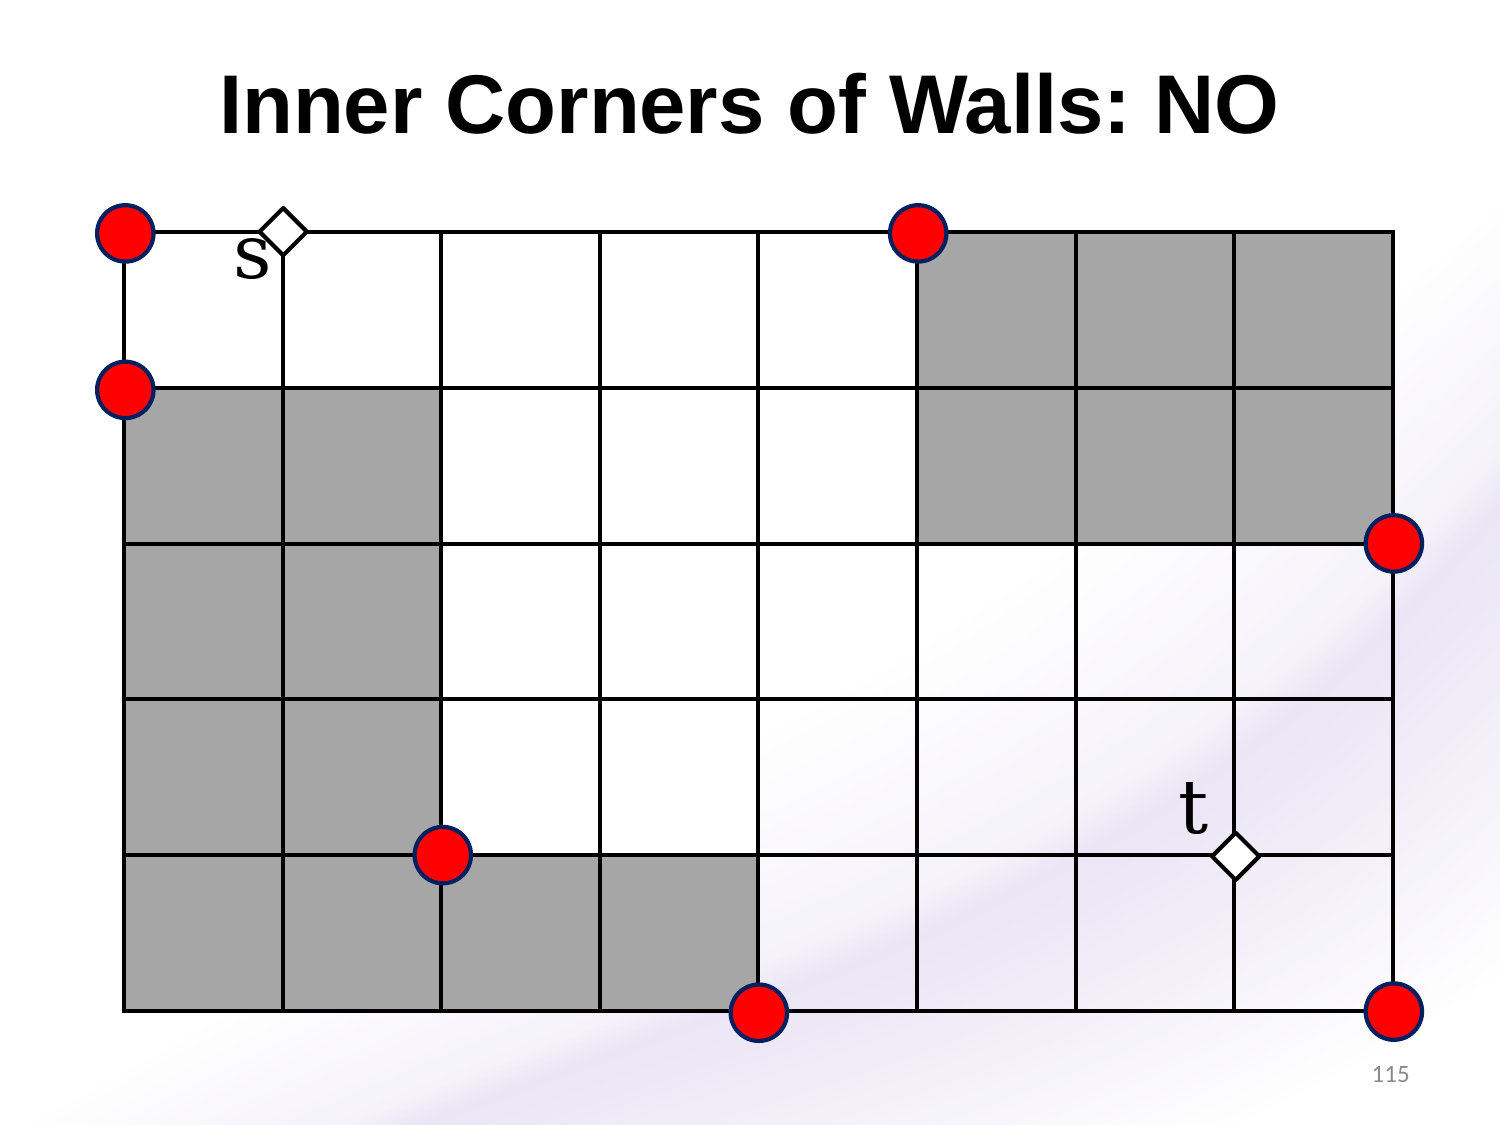

Inner Corners of Walls: NO
s

|  |  |  |  |  |  |  |  |
| --- | --- | --- | --- | --- | --- | --- | --- |
|  |  |  |  |  |  |  |  |
|  |  |  |  |  |  |  |  |
|  |  |  |  |  |  |  |  |
|  |  |  |  |  |  |  |  |

t

115